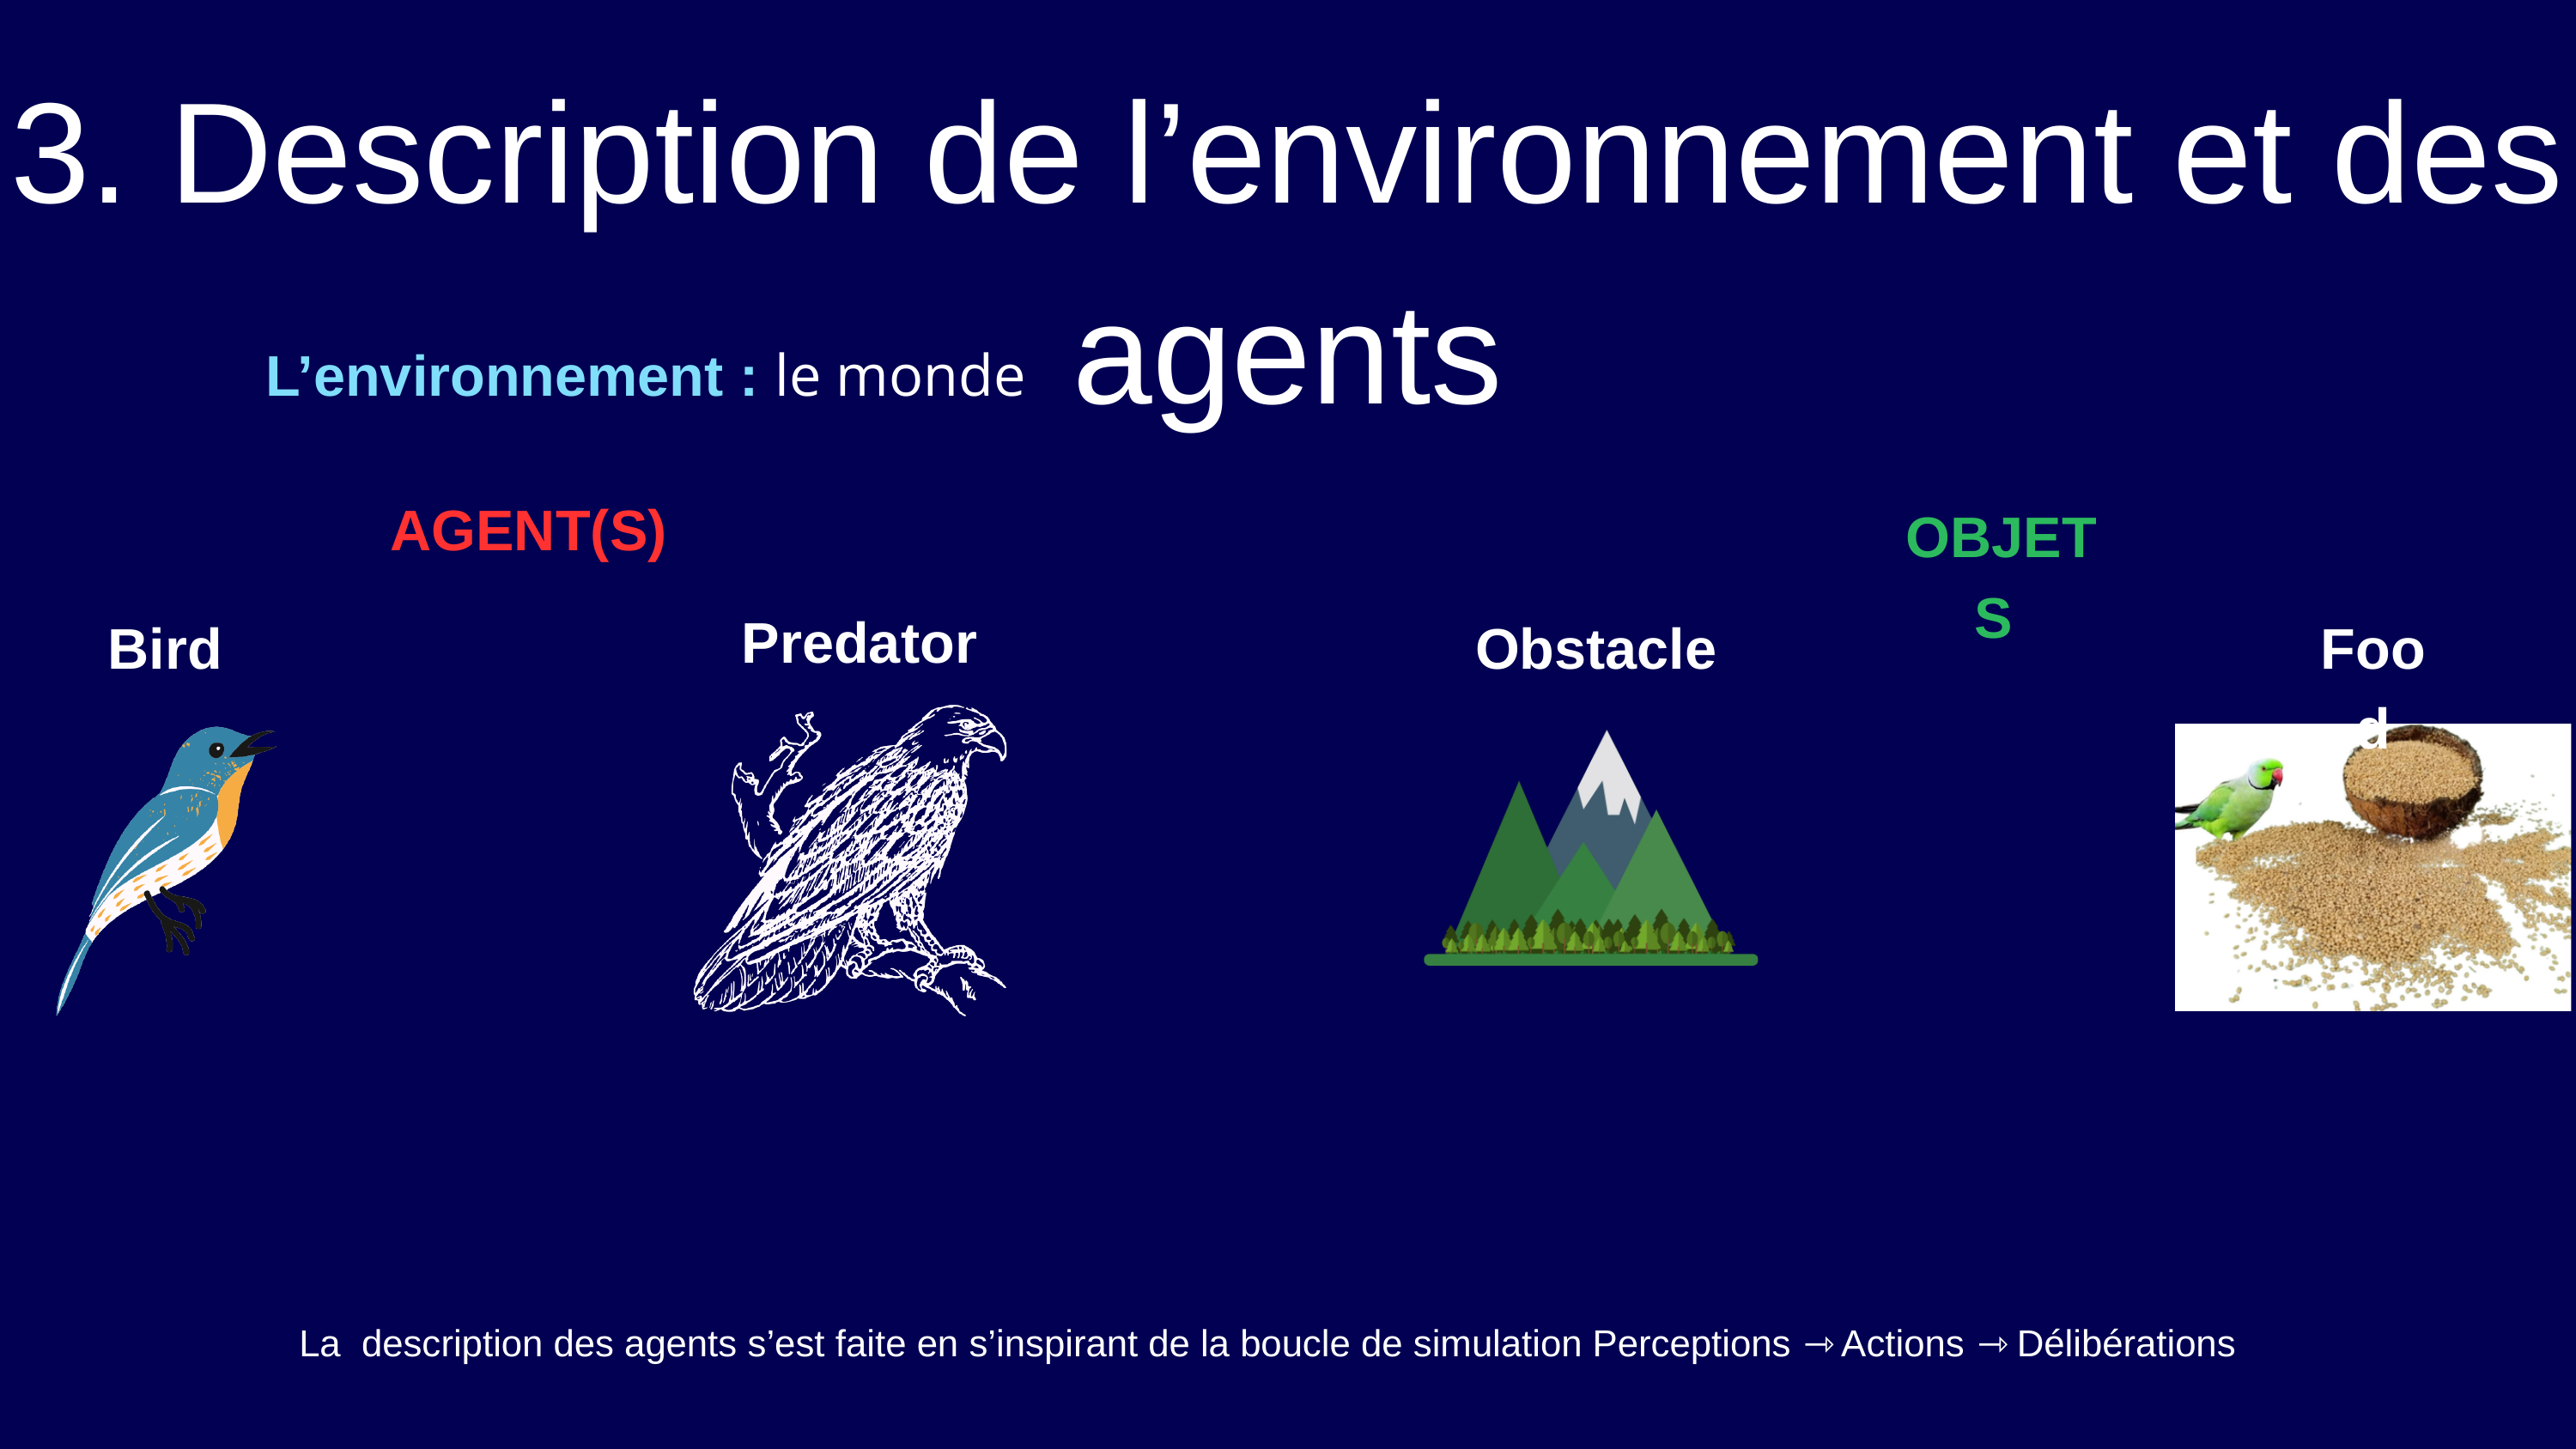

3. Description de l’environnement et des agents
L’environnement : le monde
AGENT(S)
OBJETS
Predator
Bird
Obstacle
Food

La  description des agents s’est faite en s’inspirant de la boucle de simulation Perceptions ⇾ Actions ⇾ Délibérations